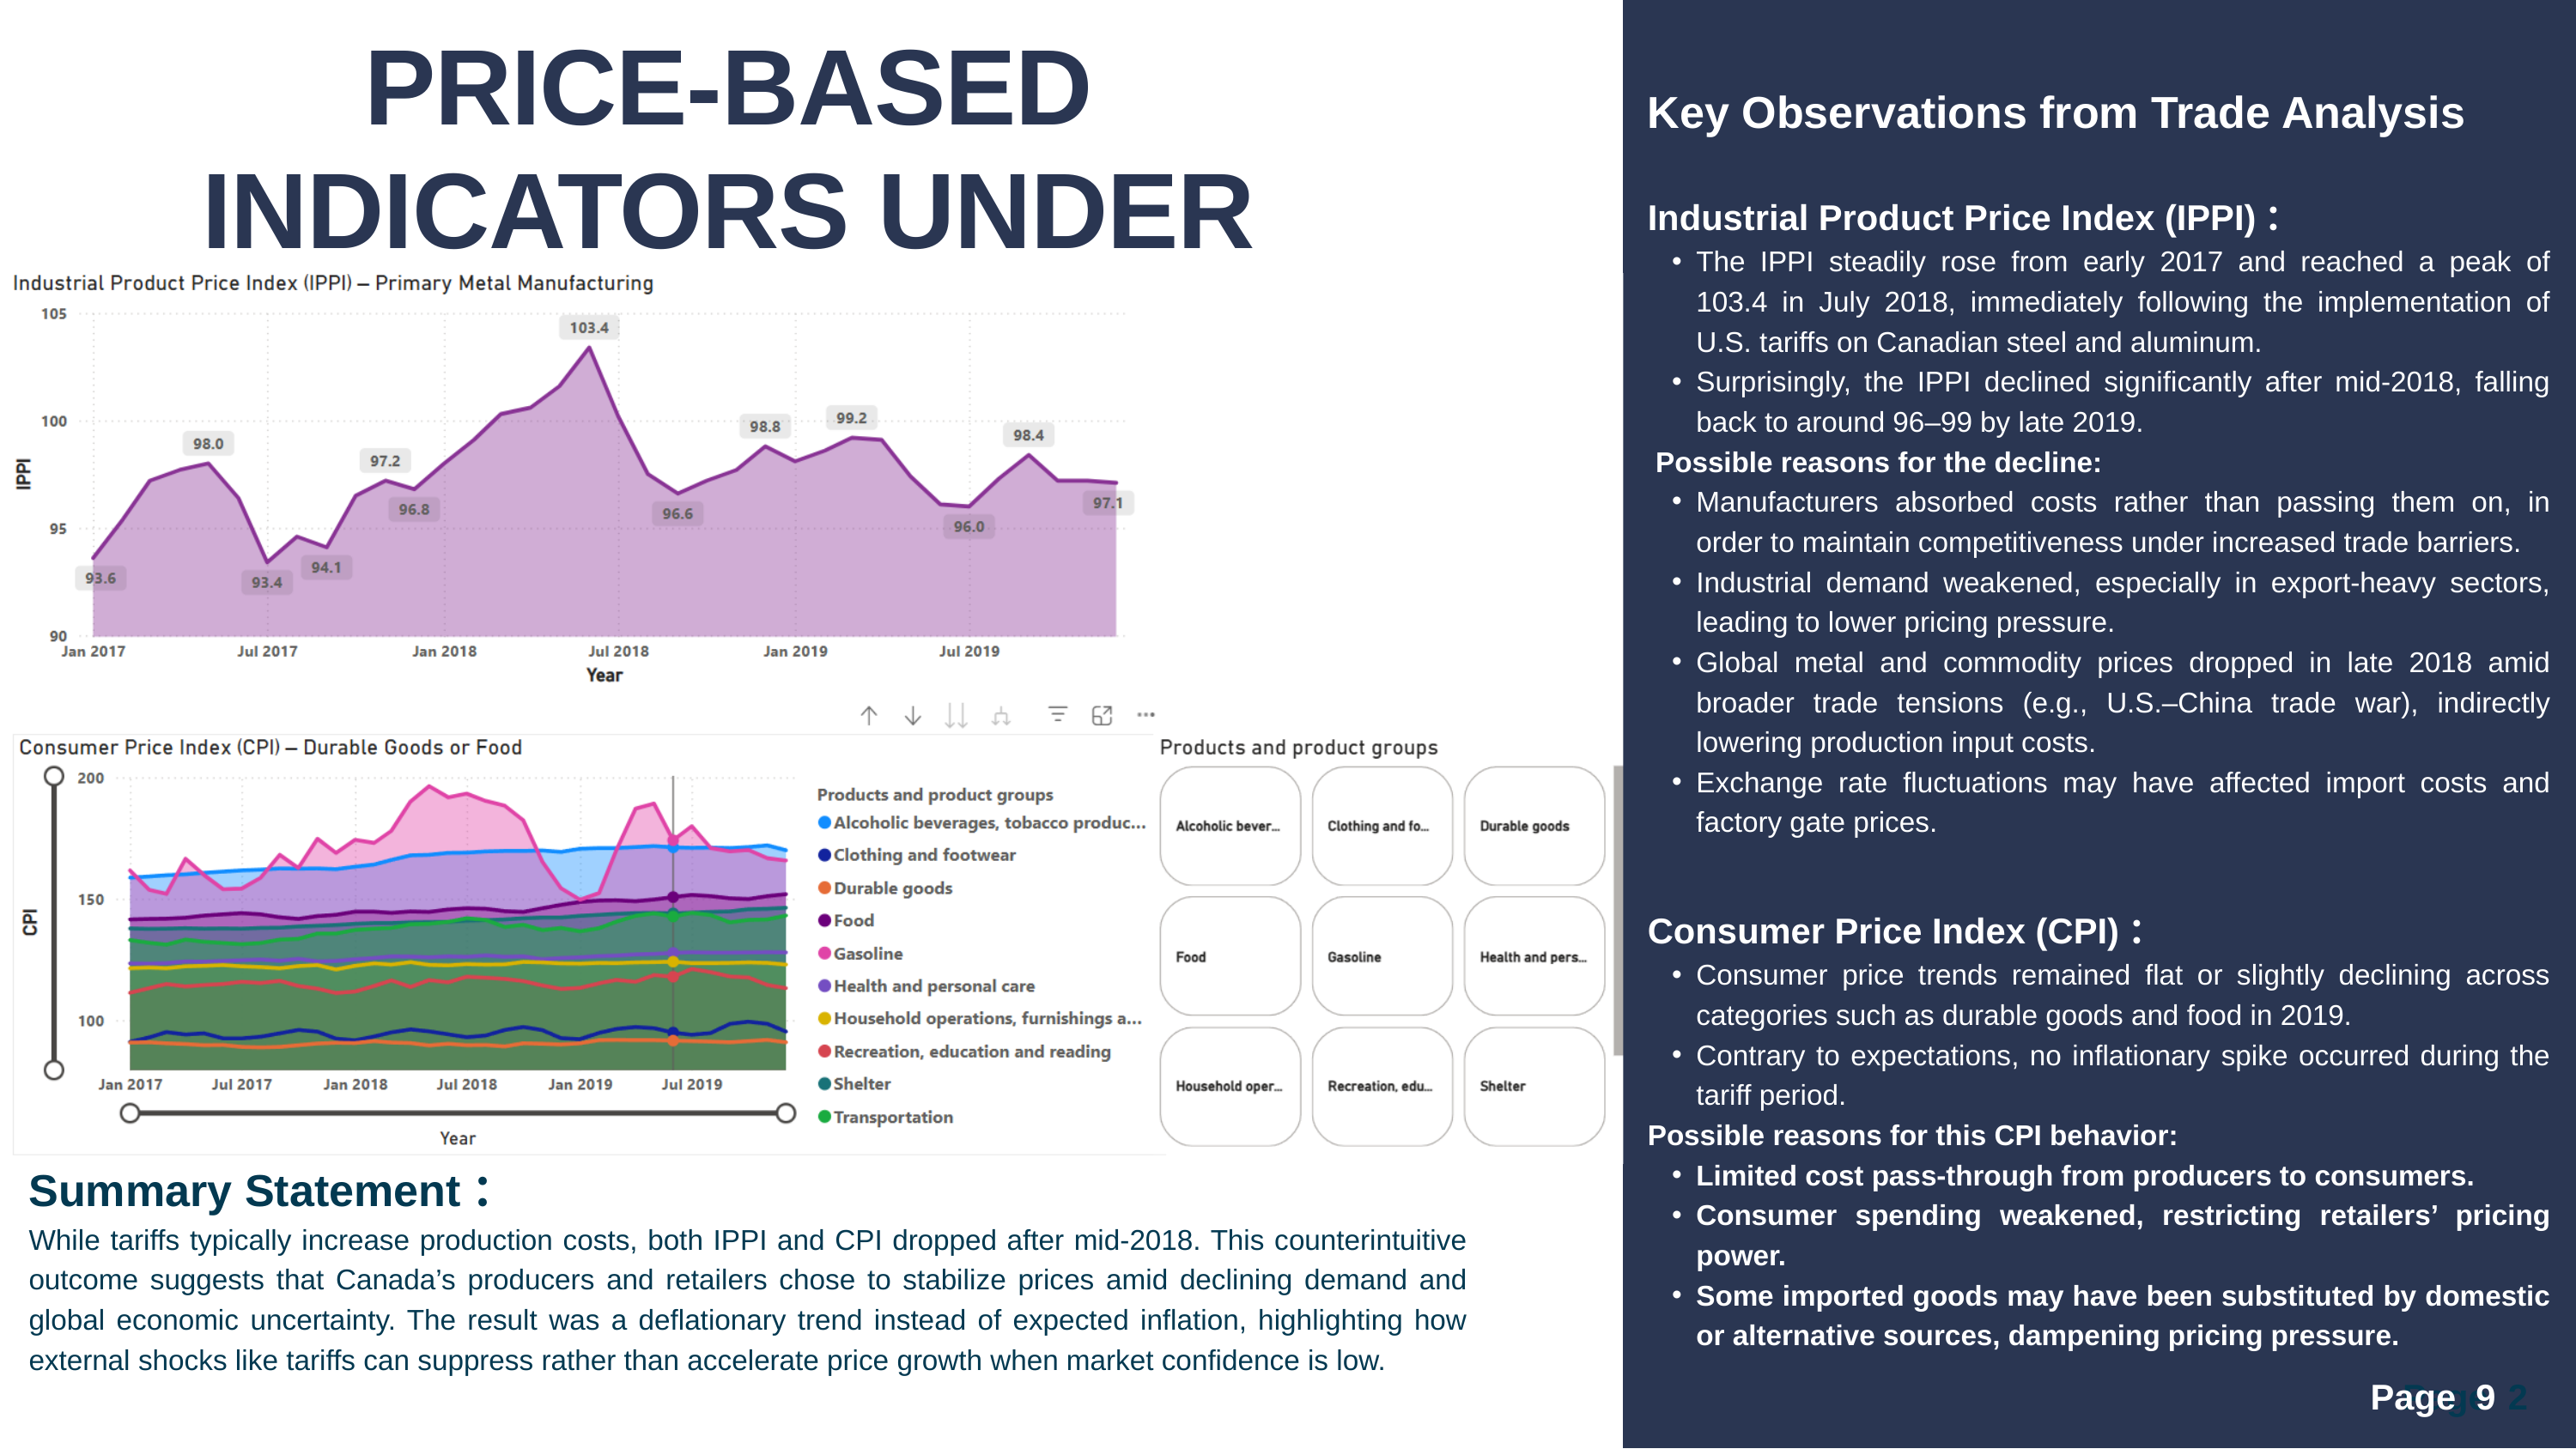

PRICE-BASED INDICATORS UNDER TARIFF IMPACT

Key Observations from Trade Analysis

Industrial Product Price Index (IPPI)：
The IPPI steadily rose from early 2017 and reached a peak of 103.4 in July 2018, immediately following the implementation of U.S. tariffs on Canadian steel and aluminum.
Surprisingly, the IPPI declined significantly after mid-2018, falling back to around 96–99 by late 2019.
 Possible reasons for the decline:
Manufacturers absorbed costs rather than passing them on, in order to maintain competitiveness under increased trade barriers.
Industrial demand weakened, especially in export-heavy sectors, leading to lower pricing pressure.
Global metal and commodity prices dropped in late 2018 amid broader trade tensions (e.g., U.S.–China trade war), indirectly lowering production input costs.
Exchange rate fluctuations may have affected import costs and factory gate prices.

Consumer Price Index (CPI)：
Consumer price trends remained flat or slightly declining across categories such as durable goods and food in 2019.
Contrary to expectations, no inflationary spike occurred during the tariff period.
Possible reasons for this CPI behavior:
Limited cost pass-through from producers to consumers.
Consumer spending weakened, restricting retailers’ pricing power.
Some imported goods may have been substituted by domestic or alternative sources, dampening pricing pressure.

Summary Statement：
While tariffs typically increase production costs, both IPPI and CPI dropped after mid-2018. This counterintuitive outcome suggests that Canada’s producers and retailers chose to stabilize prices amid declining demand and global economic uncertainty. The result was a deflationary trend instead of expected inflation, highlighting how external shocks like tariffs can suppress rather than accelerate price growth when market confidence is low.

Page  9
Page  2